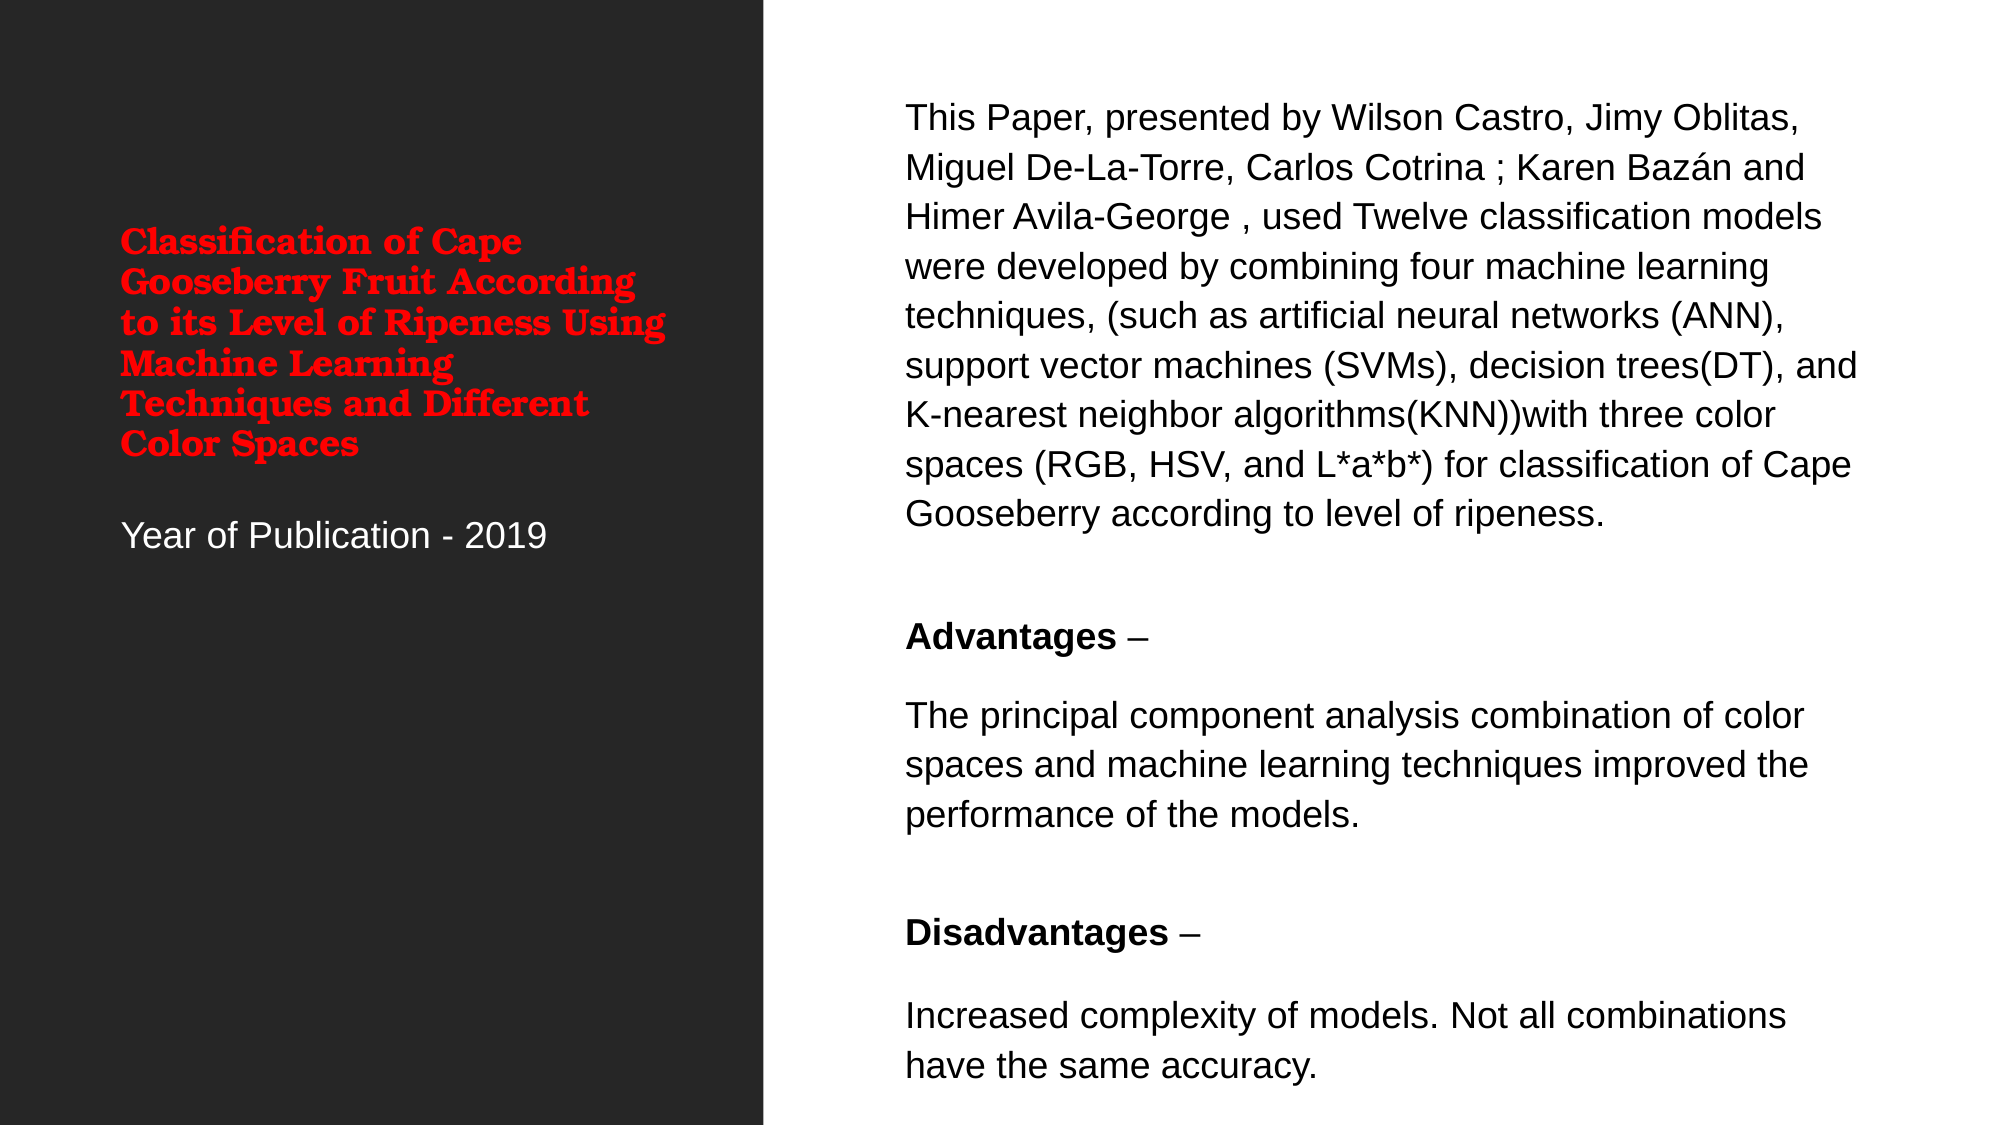

This Paper, presented by Wilson Castro, Jimy Oblitas, Miguel De-La-Torre, Carlos Cotrina ; Karen Bazán and Himer Avila-George , used Twelve classification models were developed by combining four machine learning techniques, (such as artificial neural networks (ANN), support vector machines (SVMs), decision trees(DT), and K-nearest neighbor algorithms(KNN))with three color spaces (RGB, HSV, and L*a*b*) for classification of Cape Gooseberry according to level of ripeness.
Advantages –
The principal component analysis combination of color spaces and machine learning techniques improved the performance of the models.
Disadvantages –
Increased complexity of models. Not all combinations have the same accuracy.

# Classification of Cape Gooseberry Fruit According to its Level of Ripeness Using Machine Learning Techniques and Different Color Spaces
Year of Publication - 2019